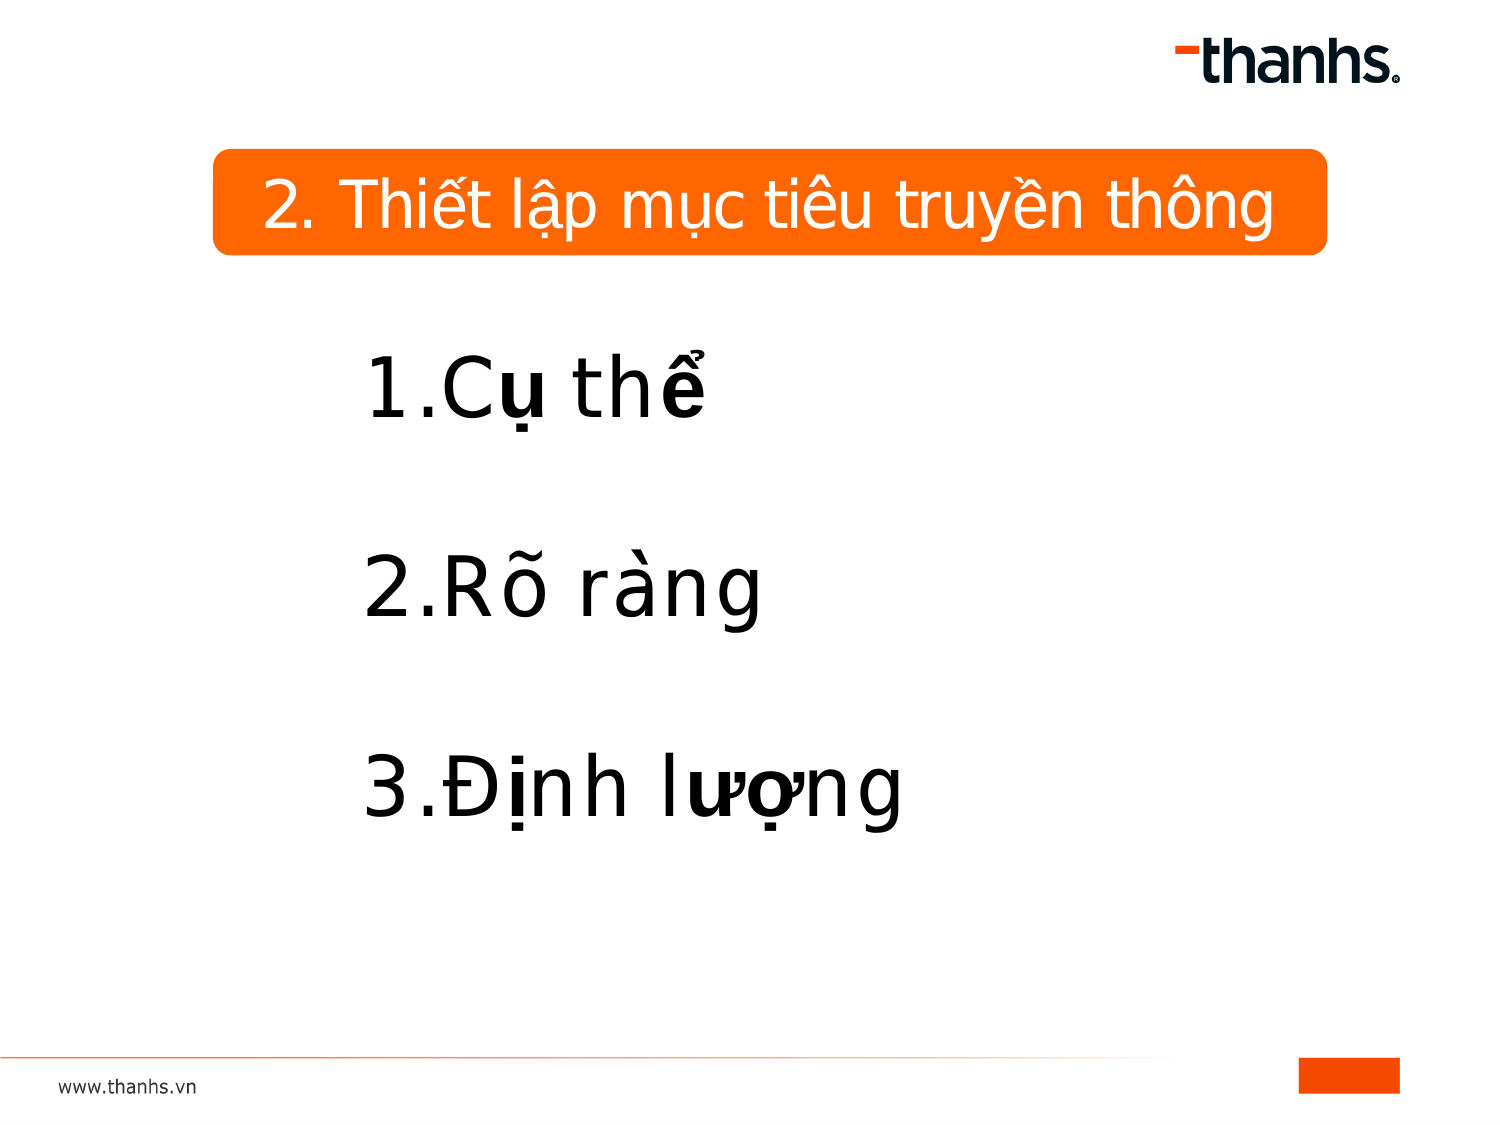

2. Thiết lập mục tiêu truyền thông
Cụ thể

Rõ ràng

Định lượng